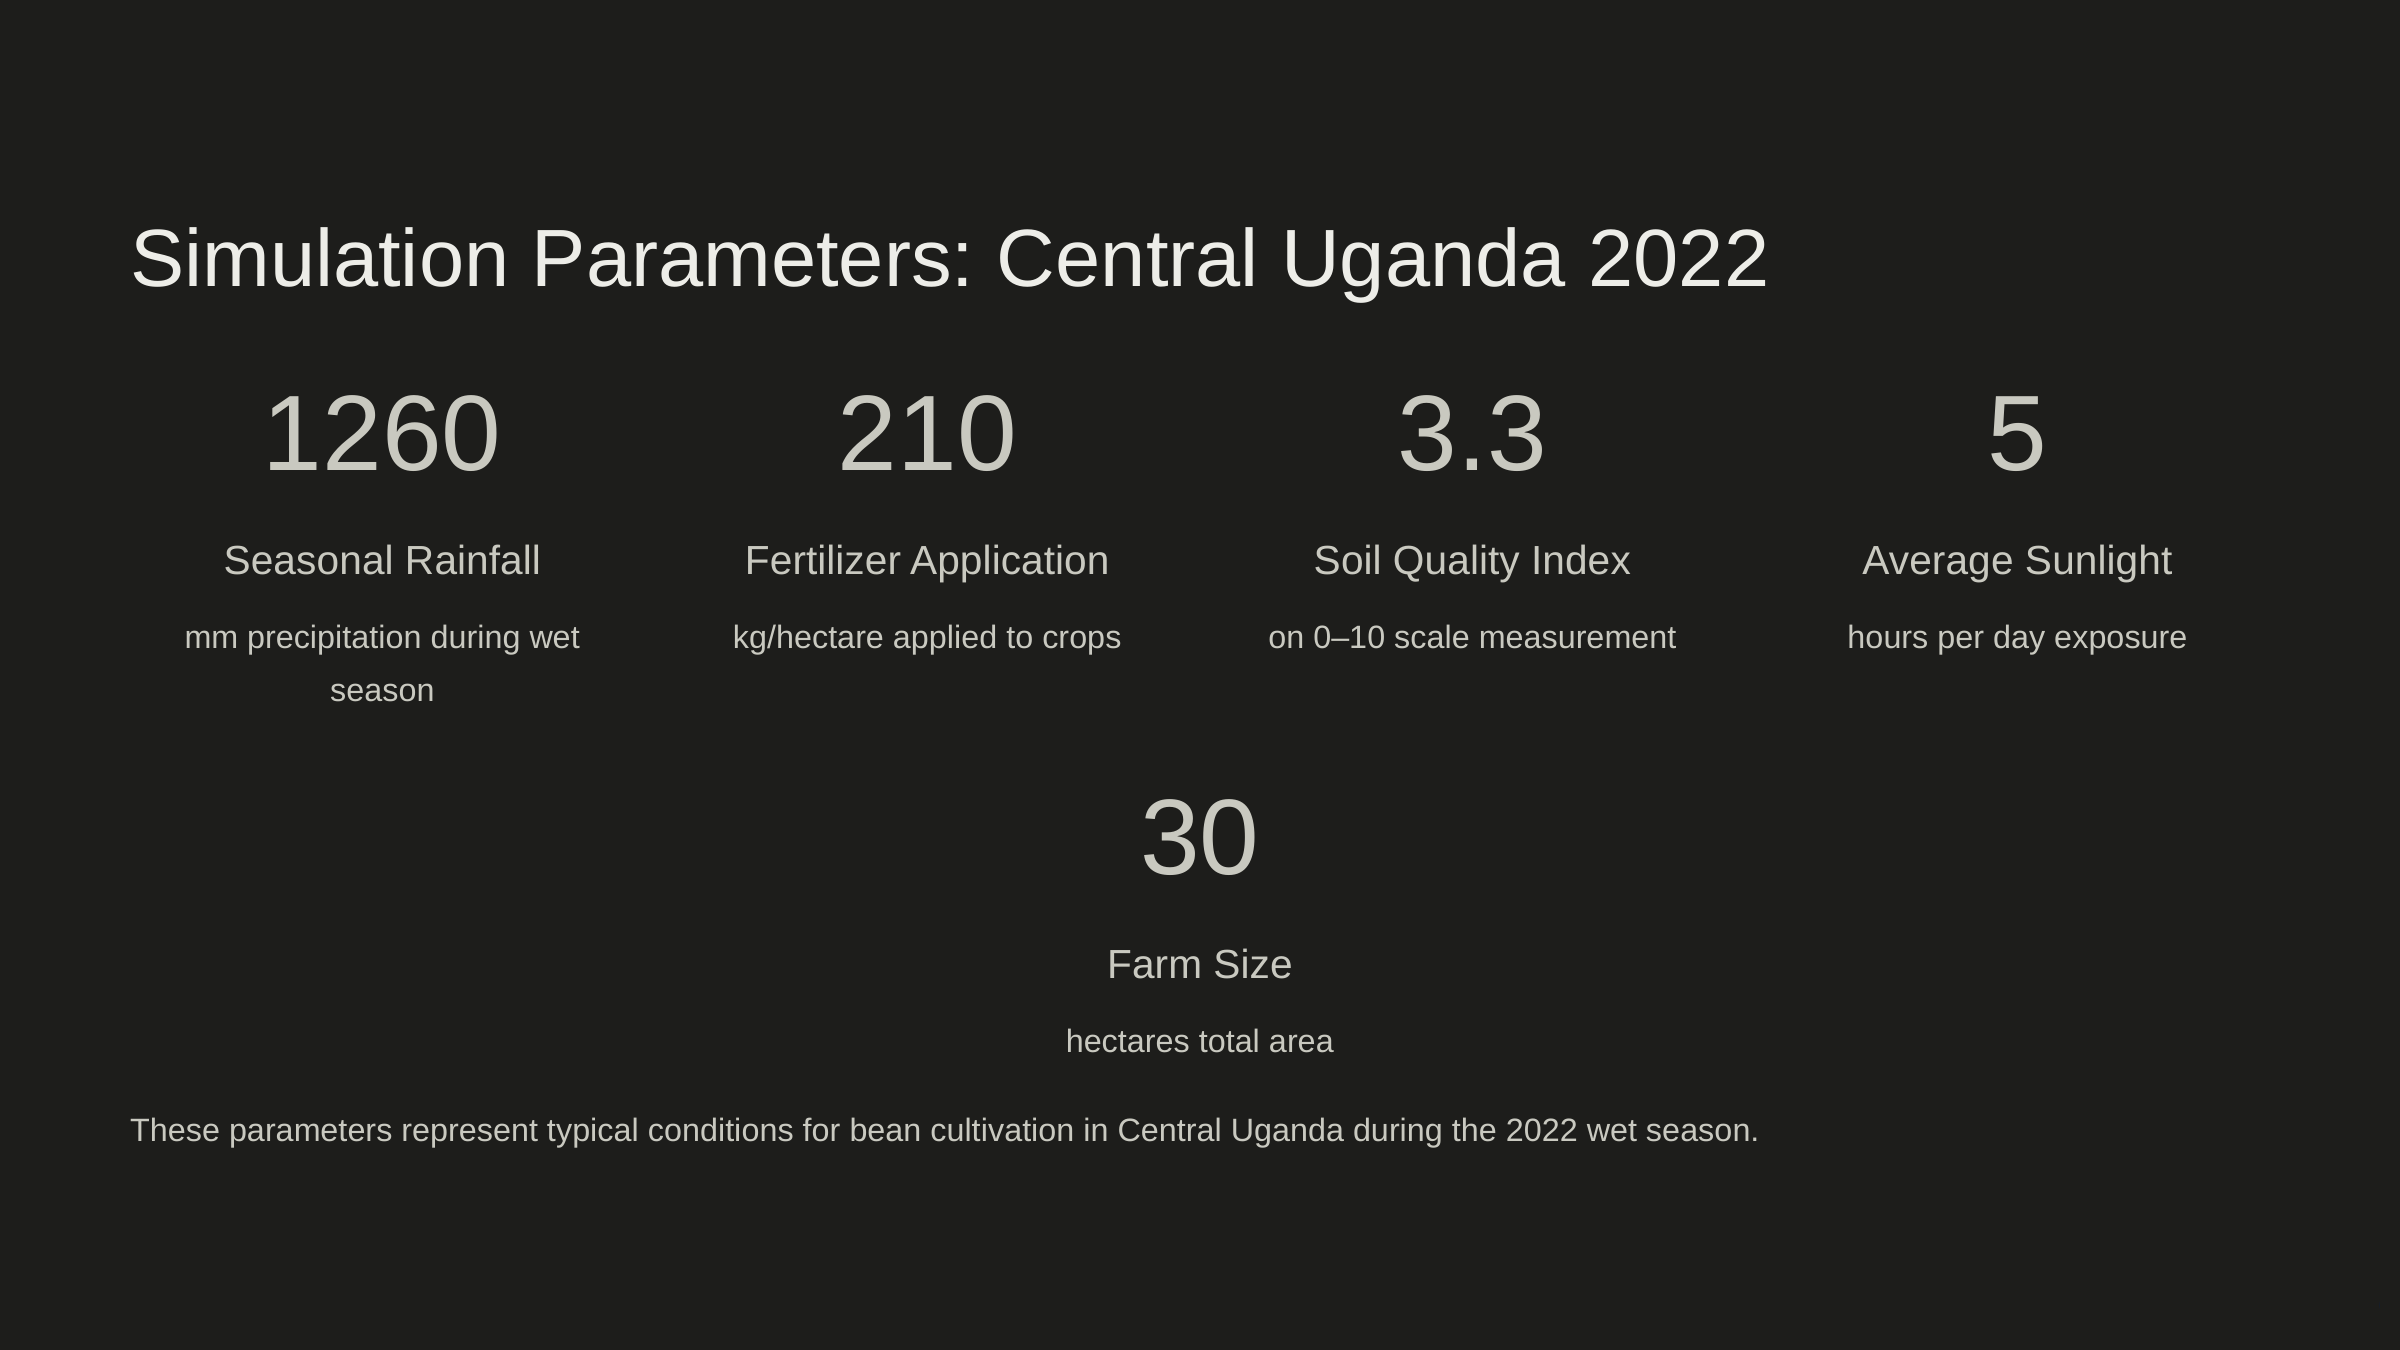

Simulation Parameters: Central Uganda 2022
1260
210
3.3
5
Seasonal Rainfall
Fertilizer Application
Soil Quality Index
Average Sunlight
mm precipitation during wet season
kg/hectare applied to crops
on 0–10 scale measurement
hours per day exposure
30
Farm Size
hectares total area
These parameters represent typical conditions for bean cultivation in Central Uganda during the 2022 wet season.